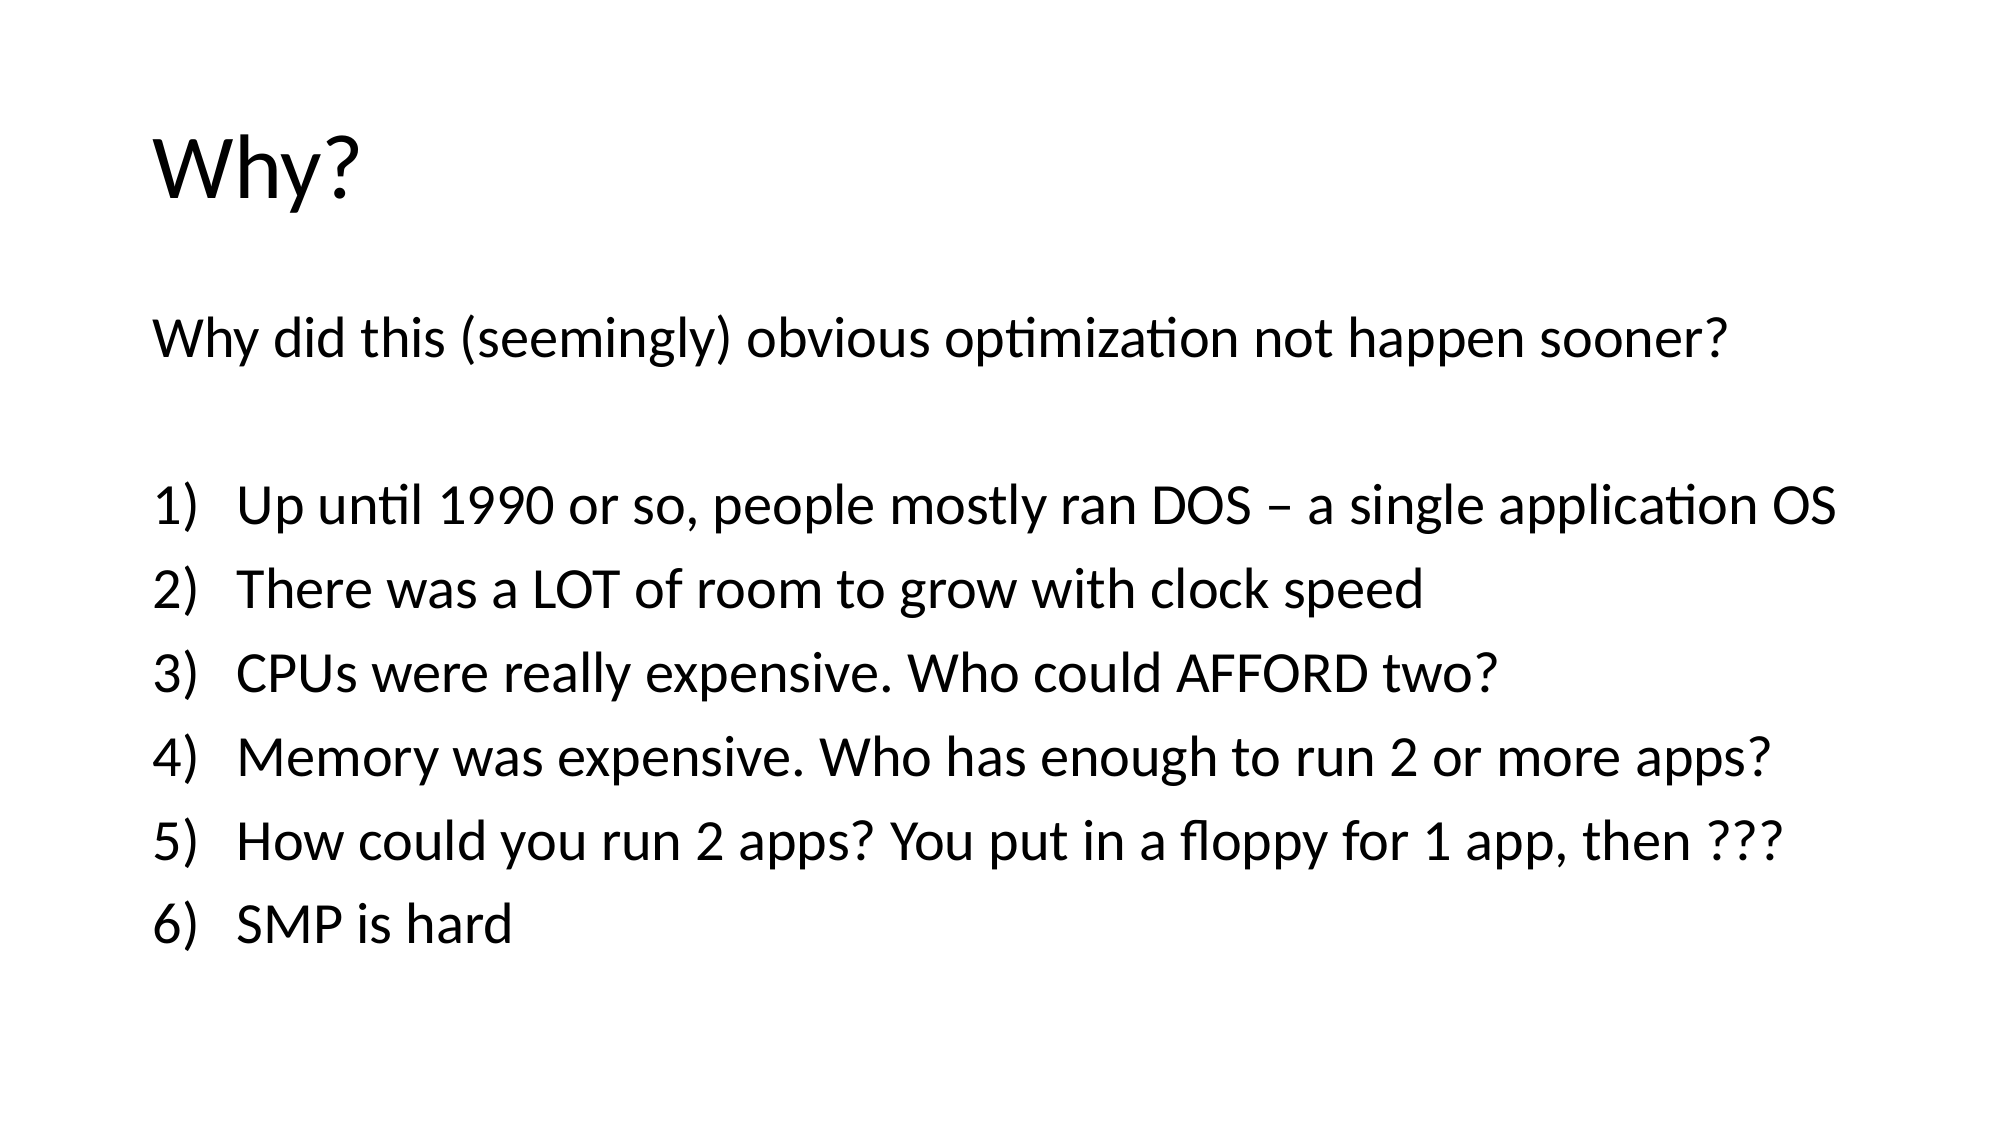

# Why?
Why did this (seemingly) obvious optimization not happen sooner?

Up until 1990 or so, people mostly ran DOS – a single application OS
There was a LOT of room to grow with clock speed
CPUs were really expensive. Who could AFFORD two?
Memory was expensive. Who has enough to run 2 or more apps?
How could you run 2 apps? You put in a floppy for 1 app, then ???
SMP is hard